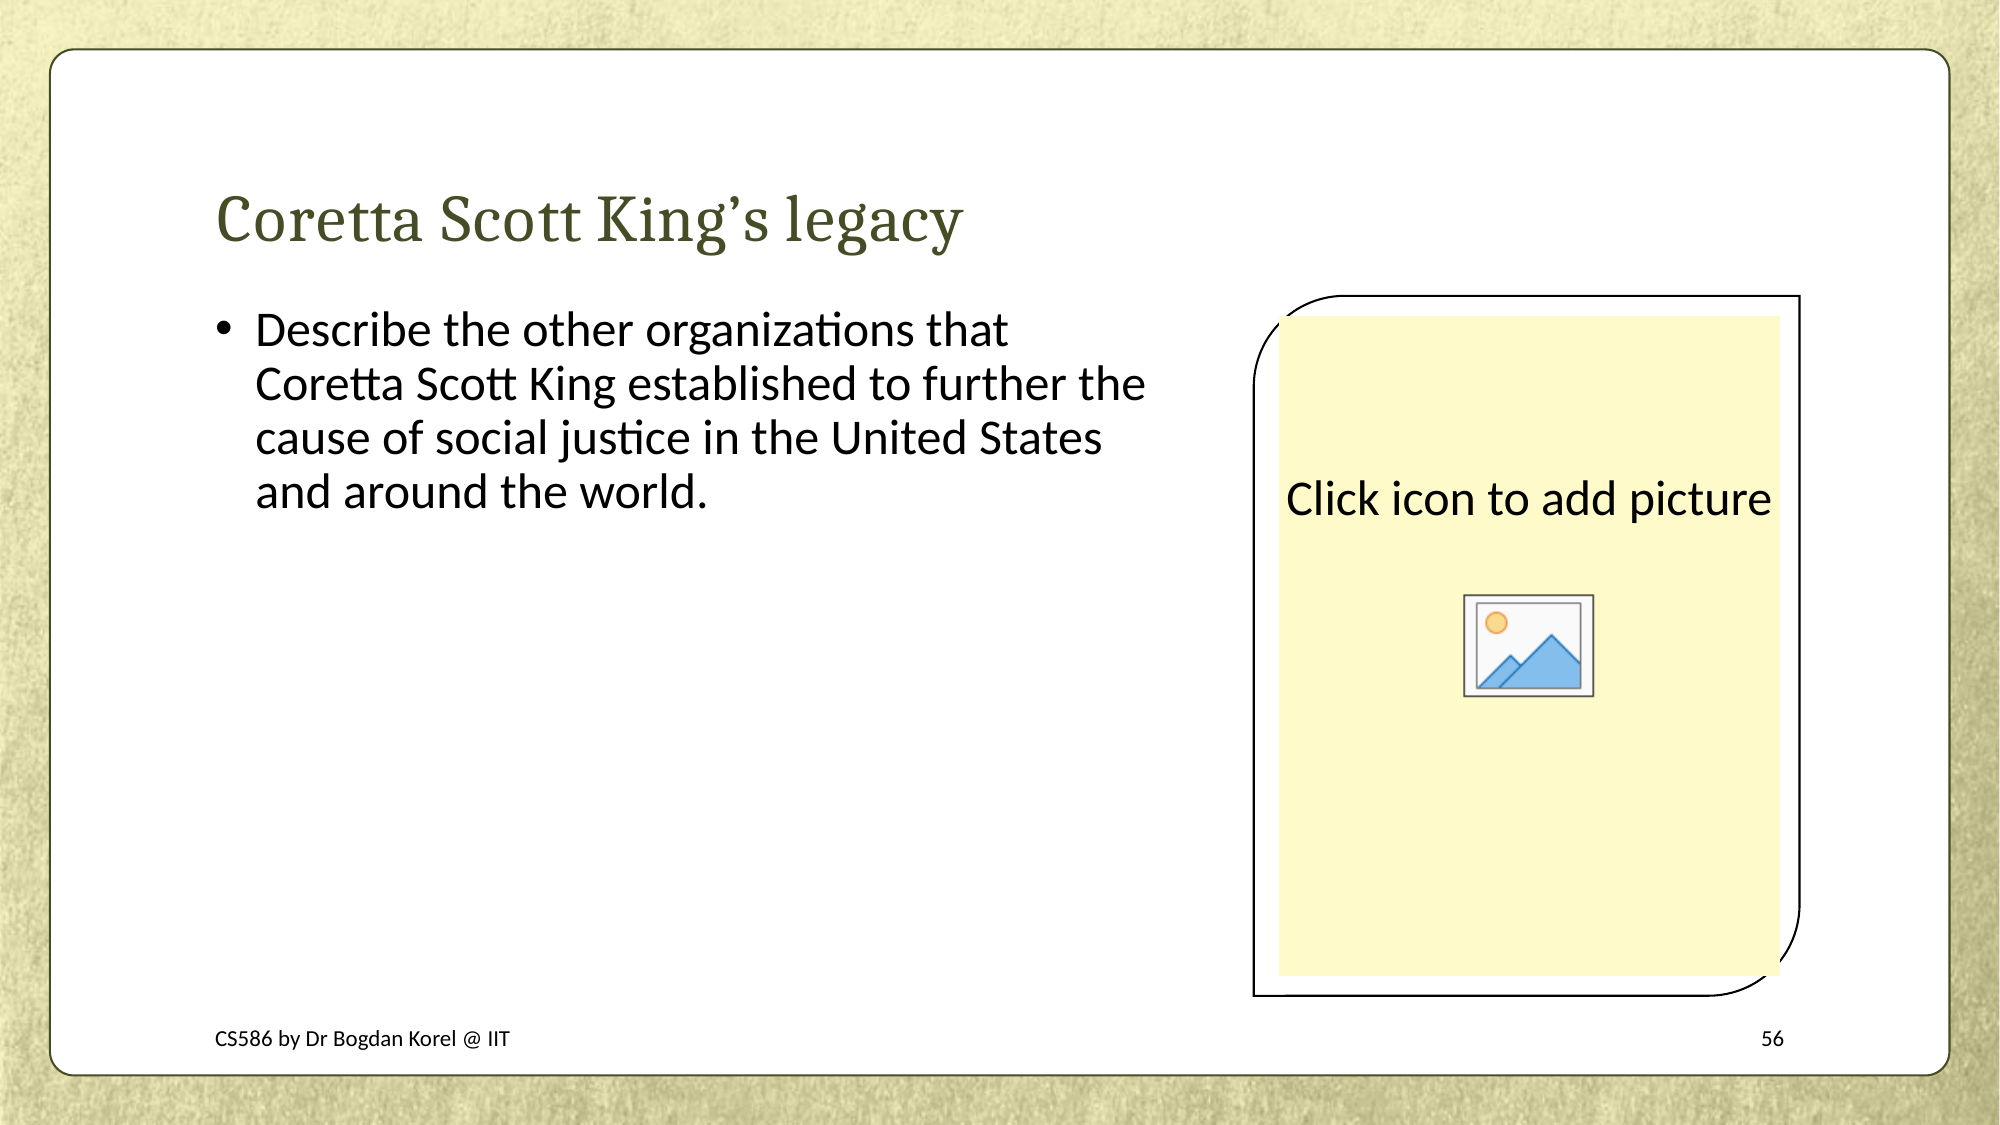

# Coretta Scott King’s legacy
Describe the other organizations that Coretta Scott King established to further the cause of social justice in the United States and around the world.

CS586 by Dr Bogdan Korel @ IIT
56